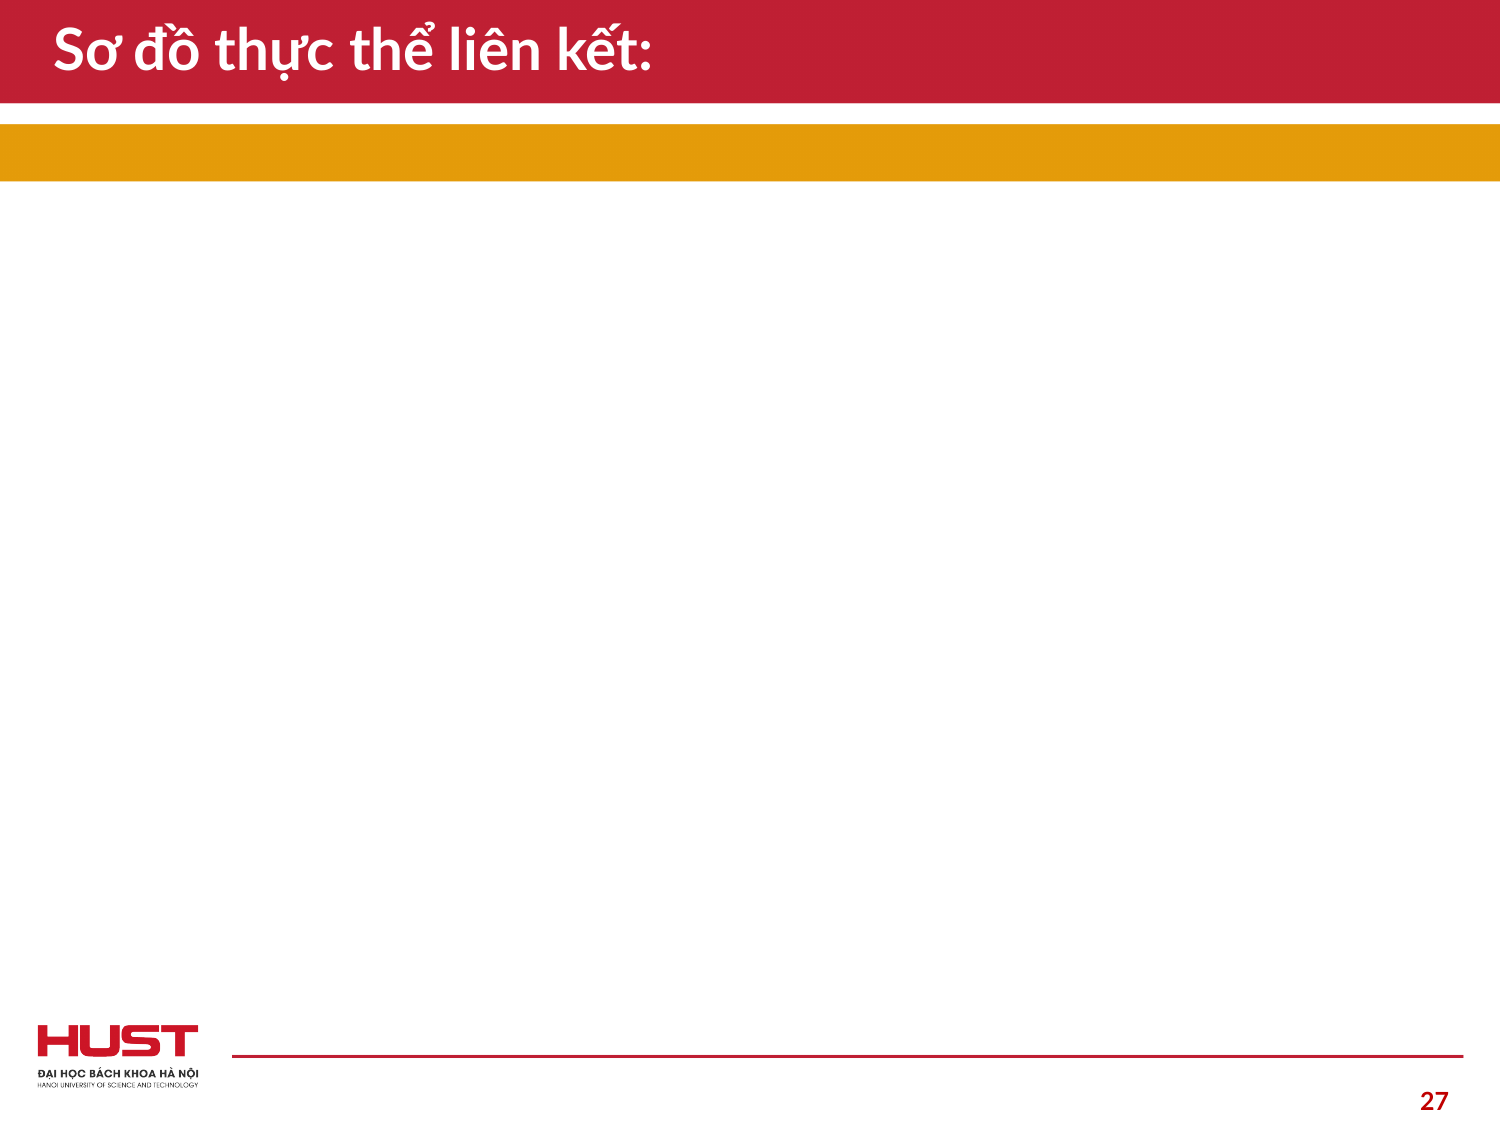

# Sơ đồ thực thể liên kết:

27